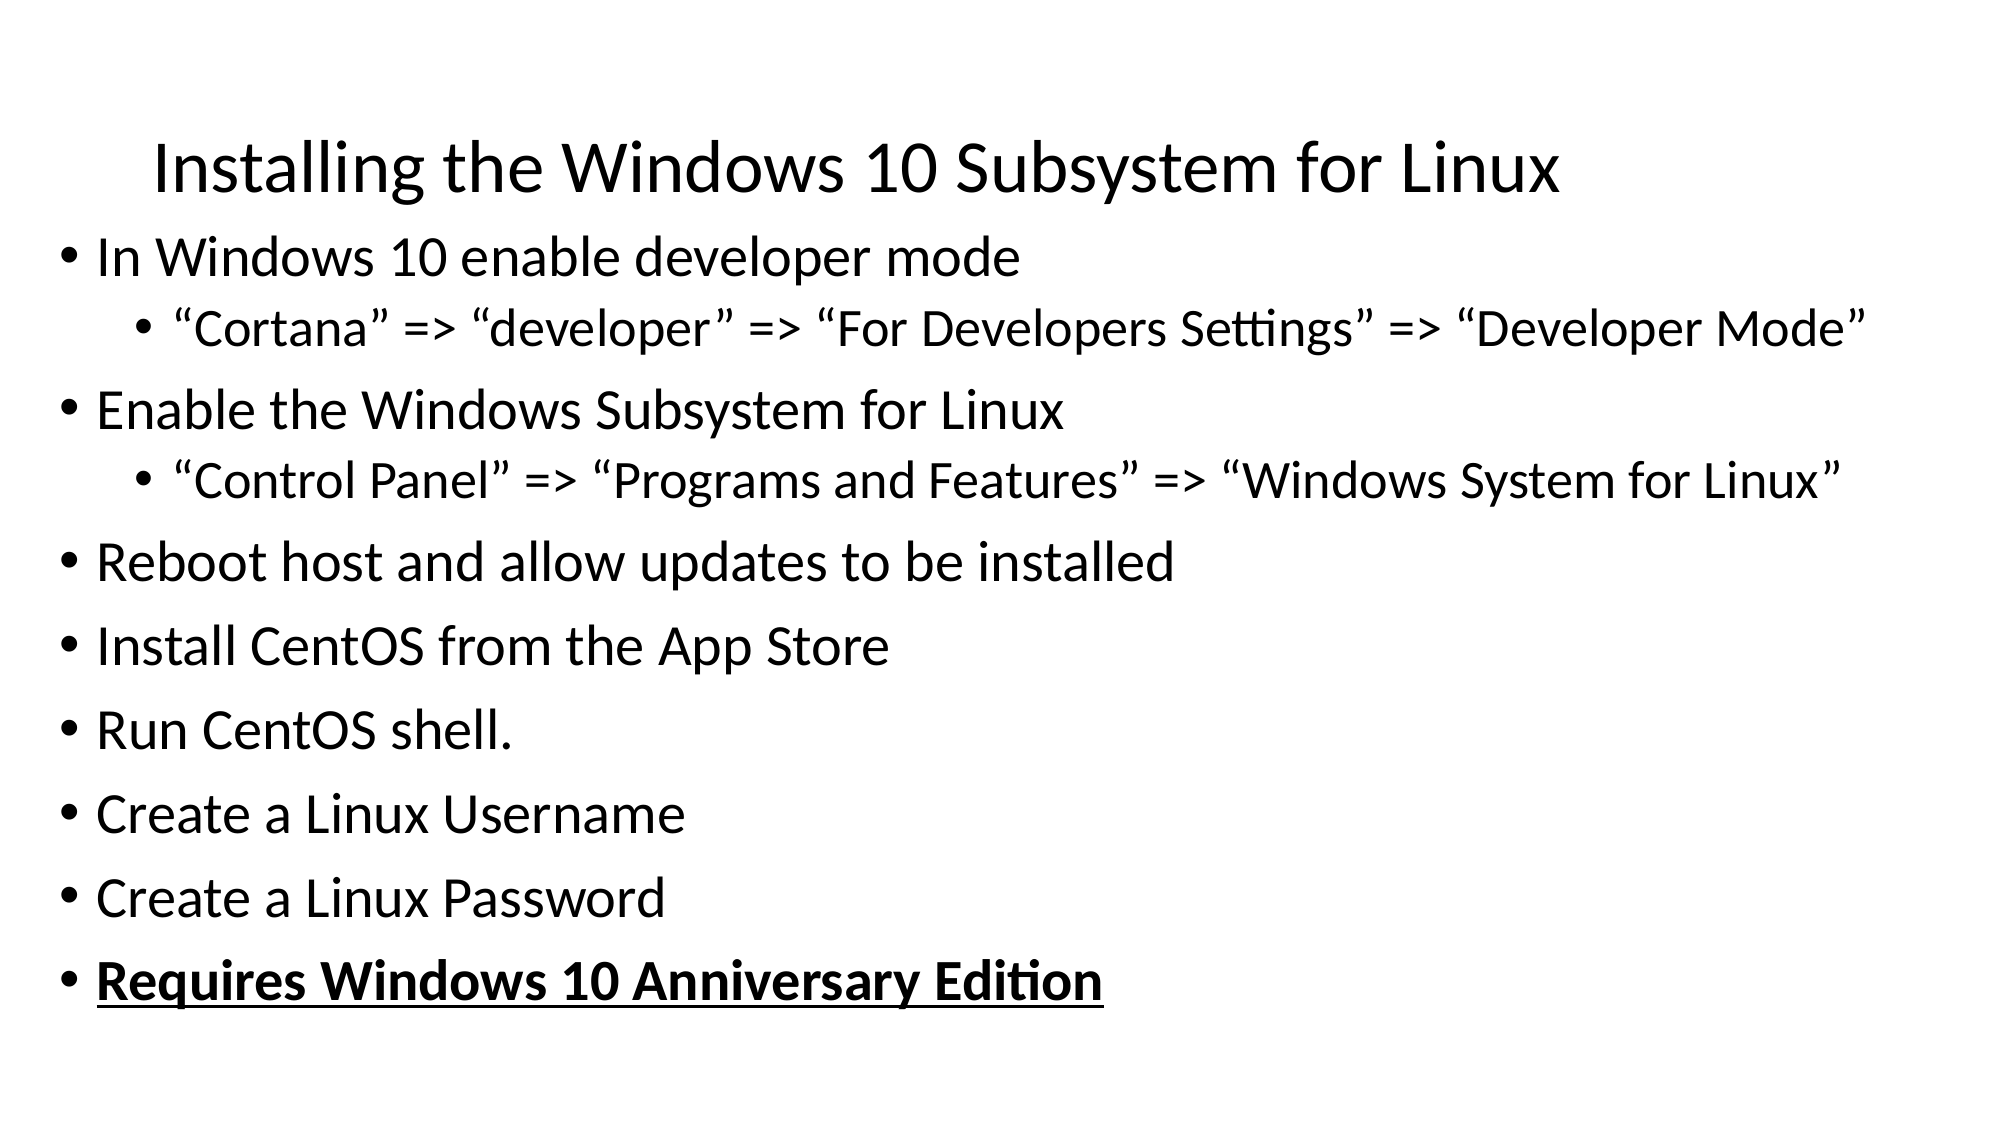

# Installing the Windows 10 Subsystem for Linux
In Windows 10 enable developer mode
“Cortana” => “developer” => “For Developers Settings” => “Developer Mode”
Enable the Windows Subsystem for Linux
“Control Panel” => “Programs and Features” => “Windows System for Linux”
Reboot host and allow updates to be installed
Install CentOS from the App Store
Run CentOS shell.
Create a Linux Username
Create a Linux Password
Requires Windows 10 Anniversary Edition